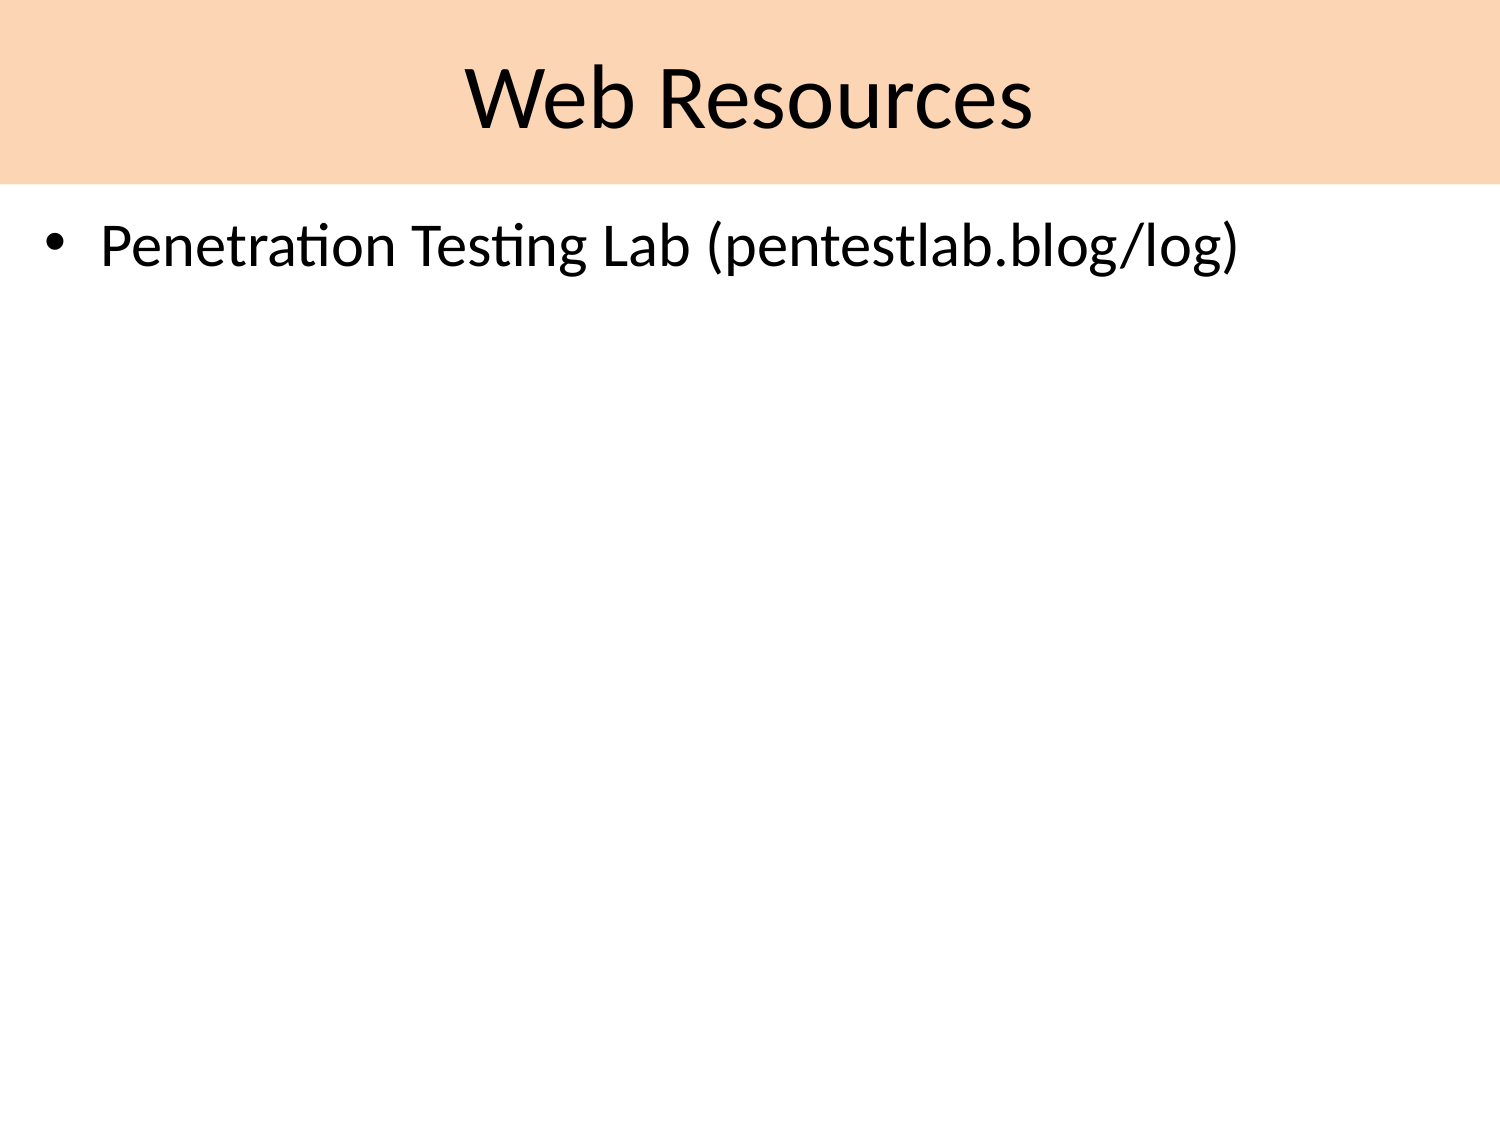

# Web Resources
Penetration Testing Lab (pentestlab.blog/log)